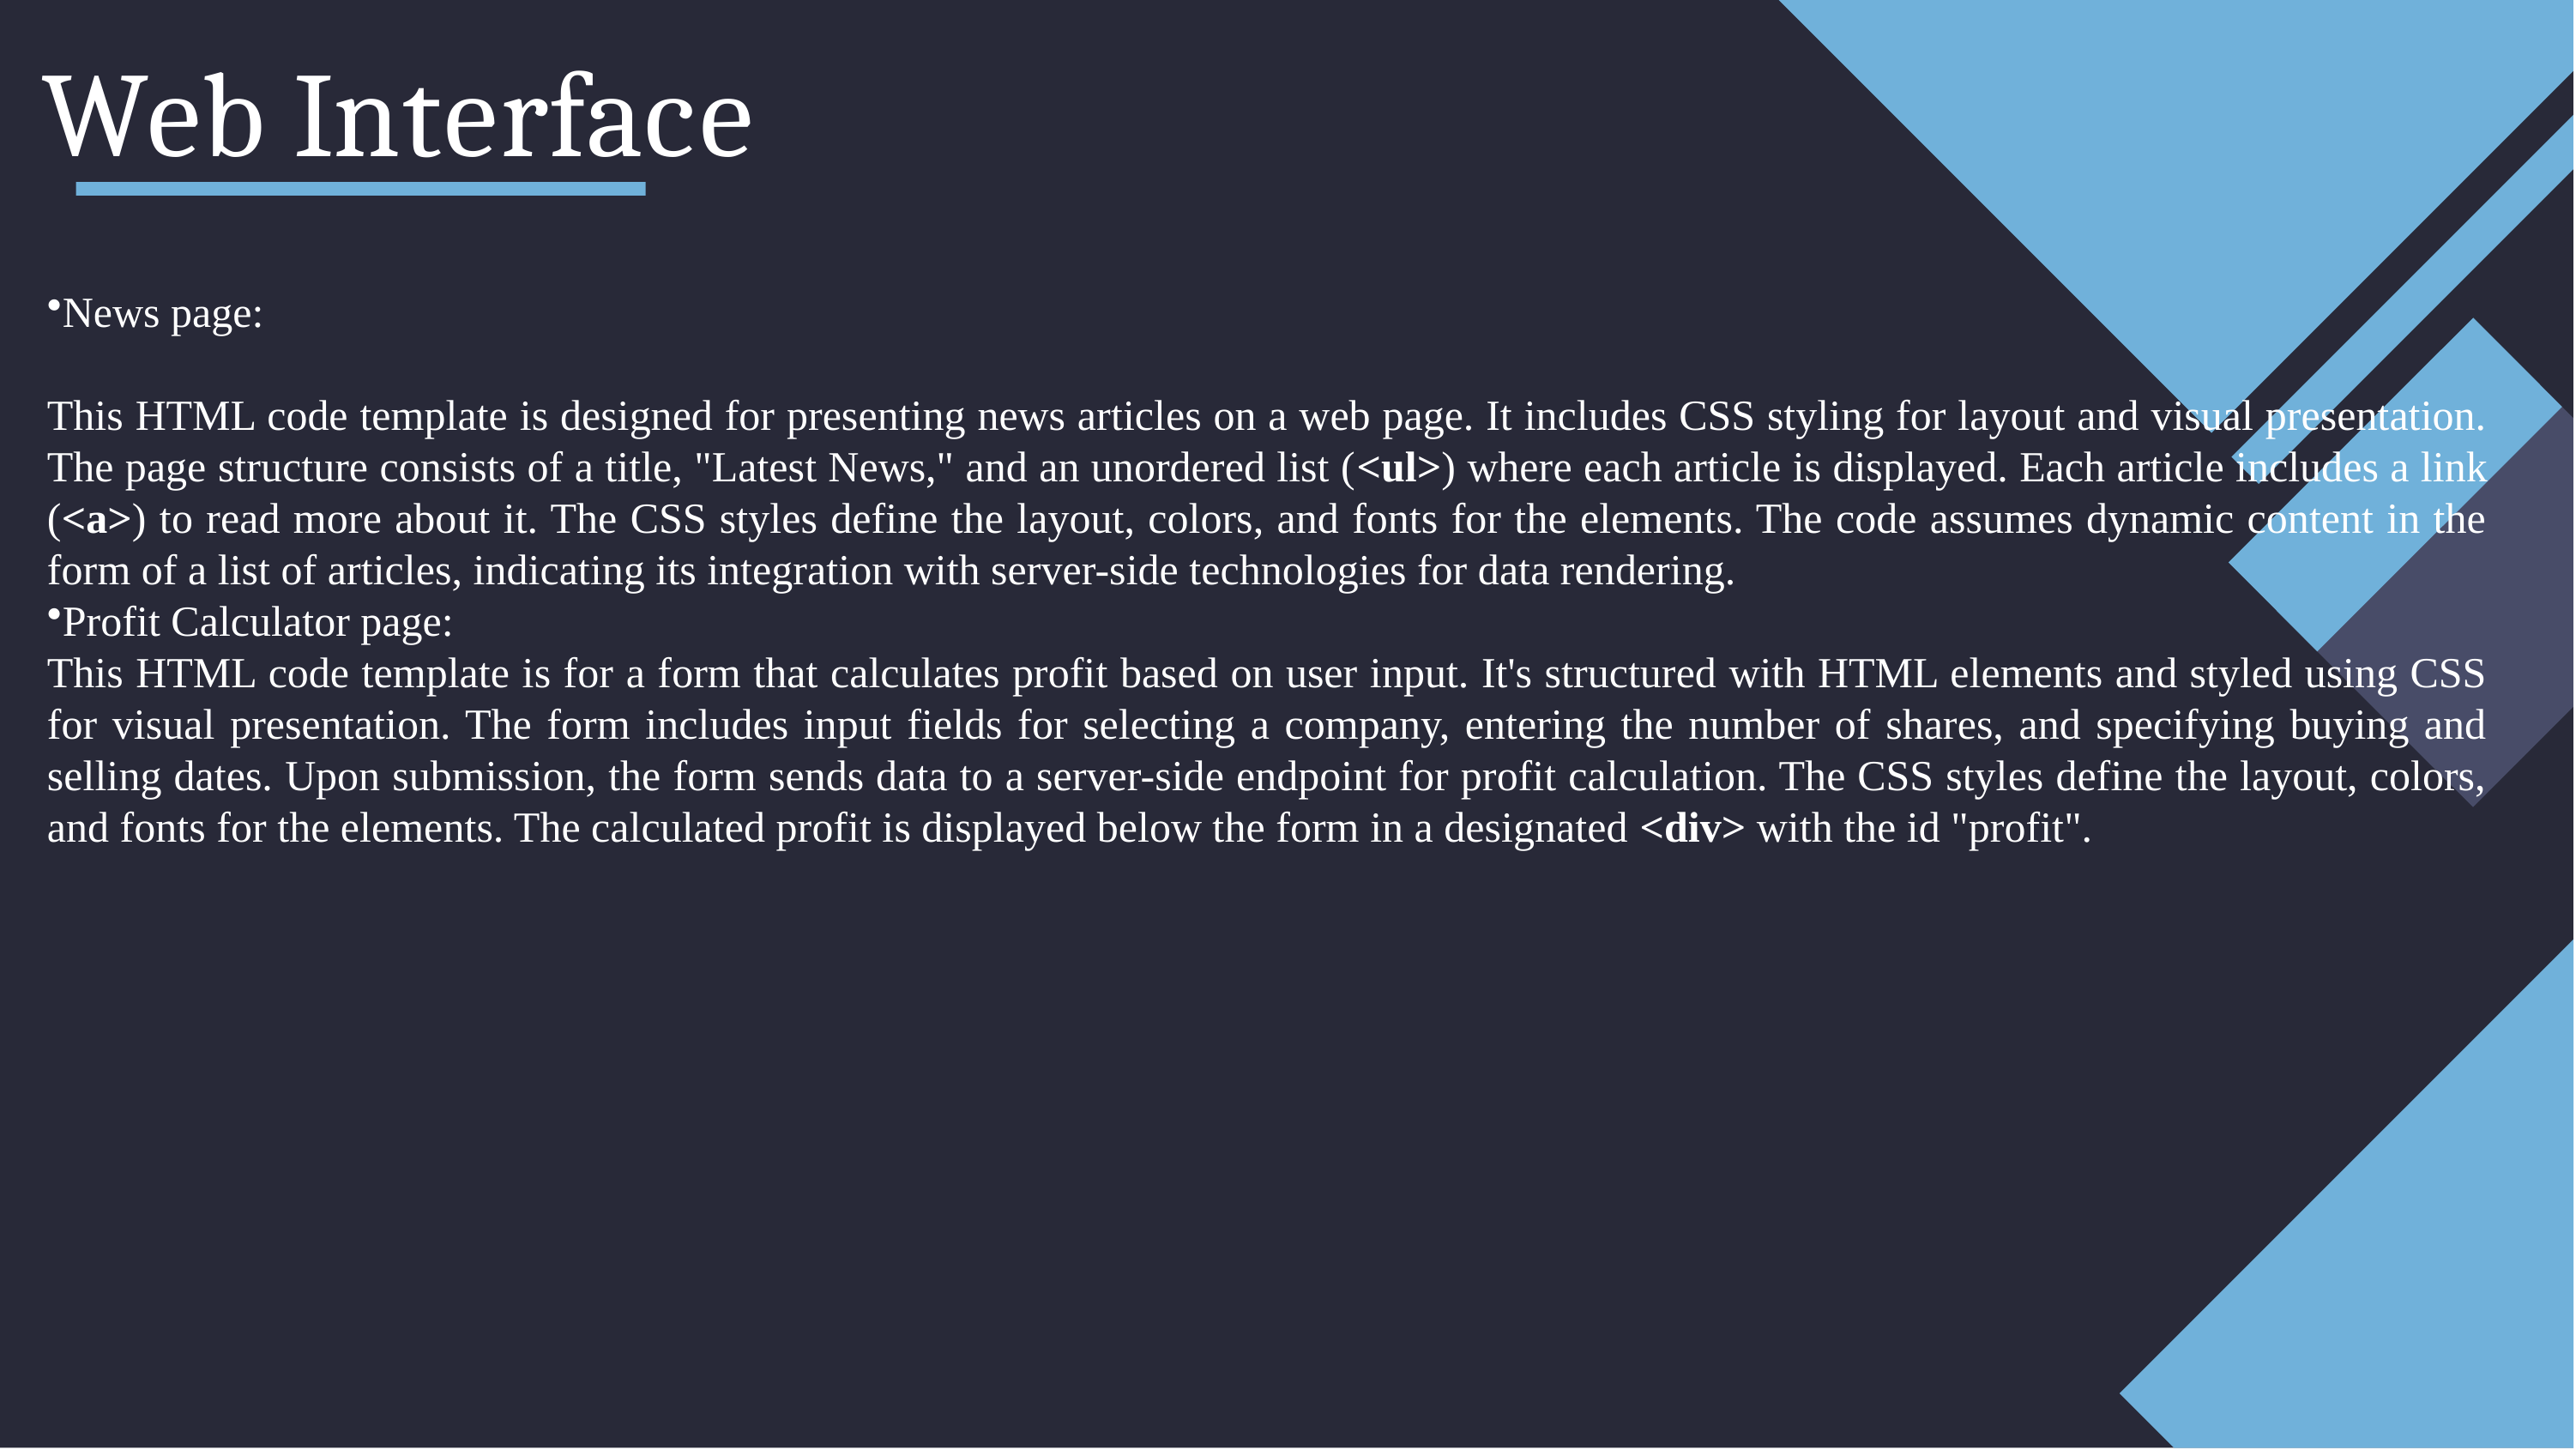

# Web Interface

News page:

This HTML code template is designed for presenting news articles on a web page. It includes CSS styling for layout and visual presentation. The page structure consists of a title, "Latest News," and an unordered list (<ul>) where each article is displayed. Each article includes a link (<a>) to read more about it. The CSS styles define the layout, colors, and fonts for the elements. The code assumes dynamic content in the form of a list of articles, indicating its integration with server-side technologies for data rendering.
Profit Calculator page:
This HTML code template is for a form that calculates profit based on user input. It's structured with HTML elements and styled using CSS for visual presentation. The form includes input fields for selecting a company, entering the number of shares, and specifying buying and selling dates. Upon submission, the form sends data to a server-side endpoint for profit calculation. The CSS styles define the layout, colors, and fonts for the elements. The calculated profit is displayed below the form in a designated <div> with the id "profit".